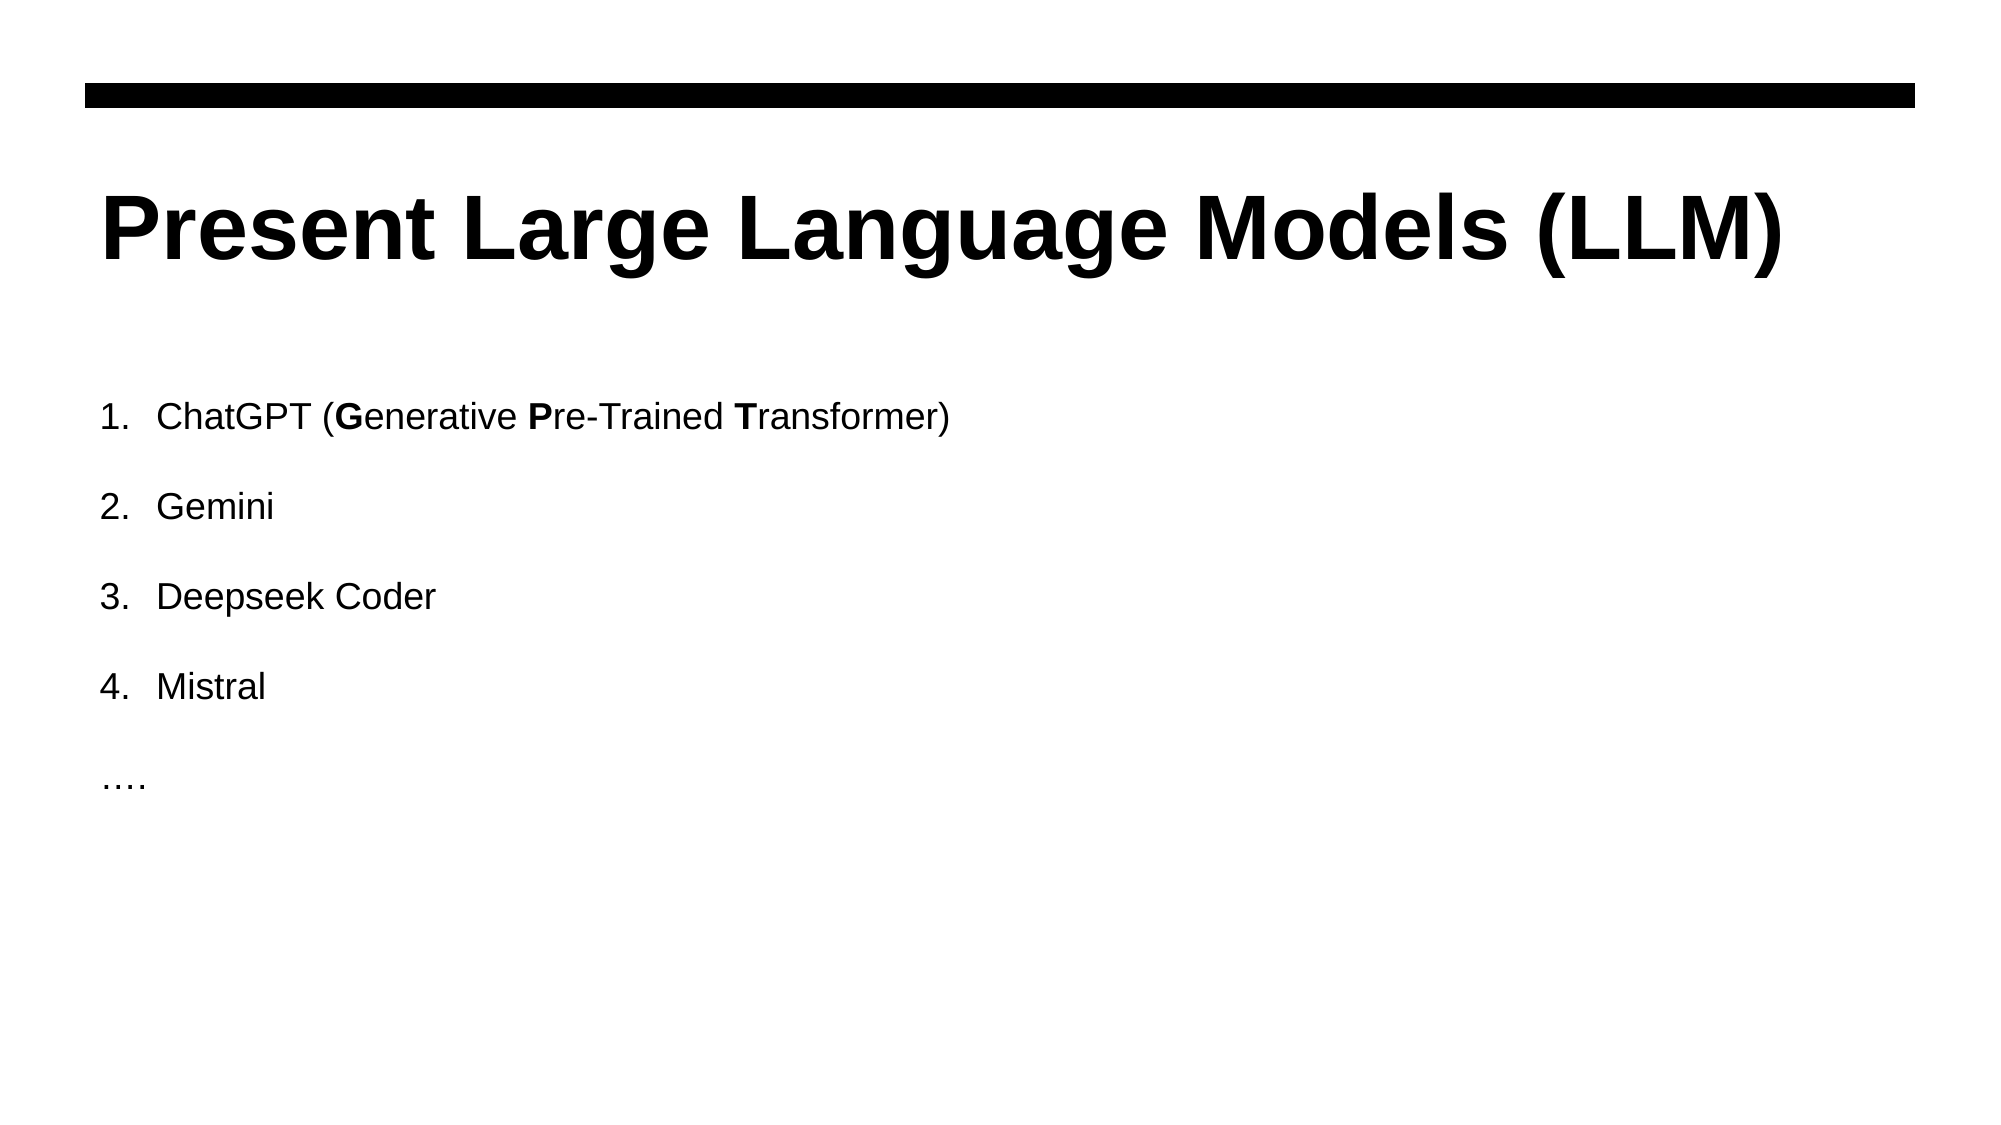

Present Large Language Models (LLM)
ChatGPT (Generative Pre-Trained Transformer)
Gemini
Deepseek Coder
Mistral
….